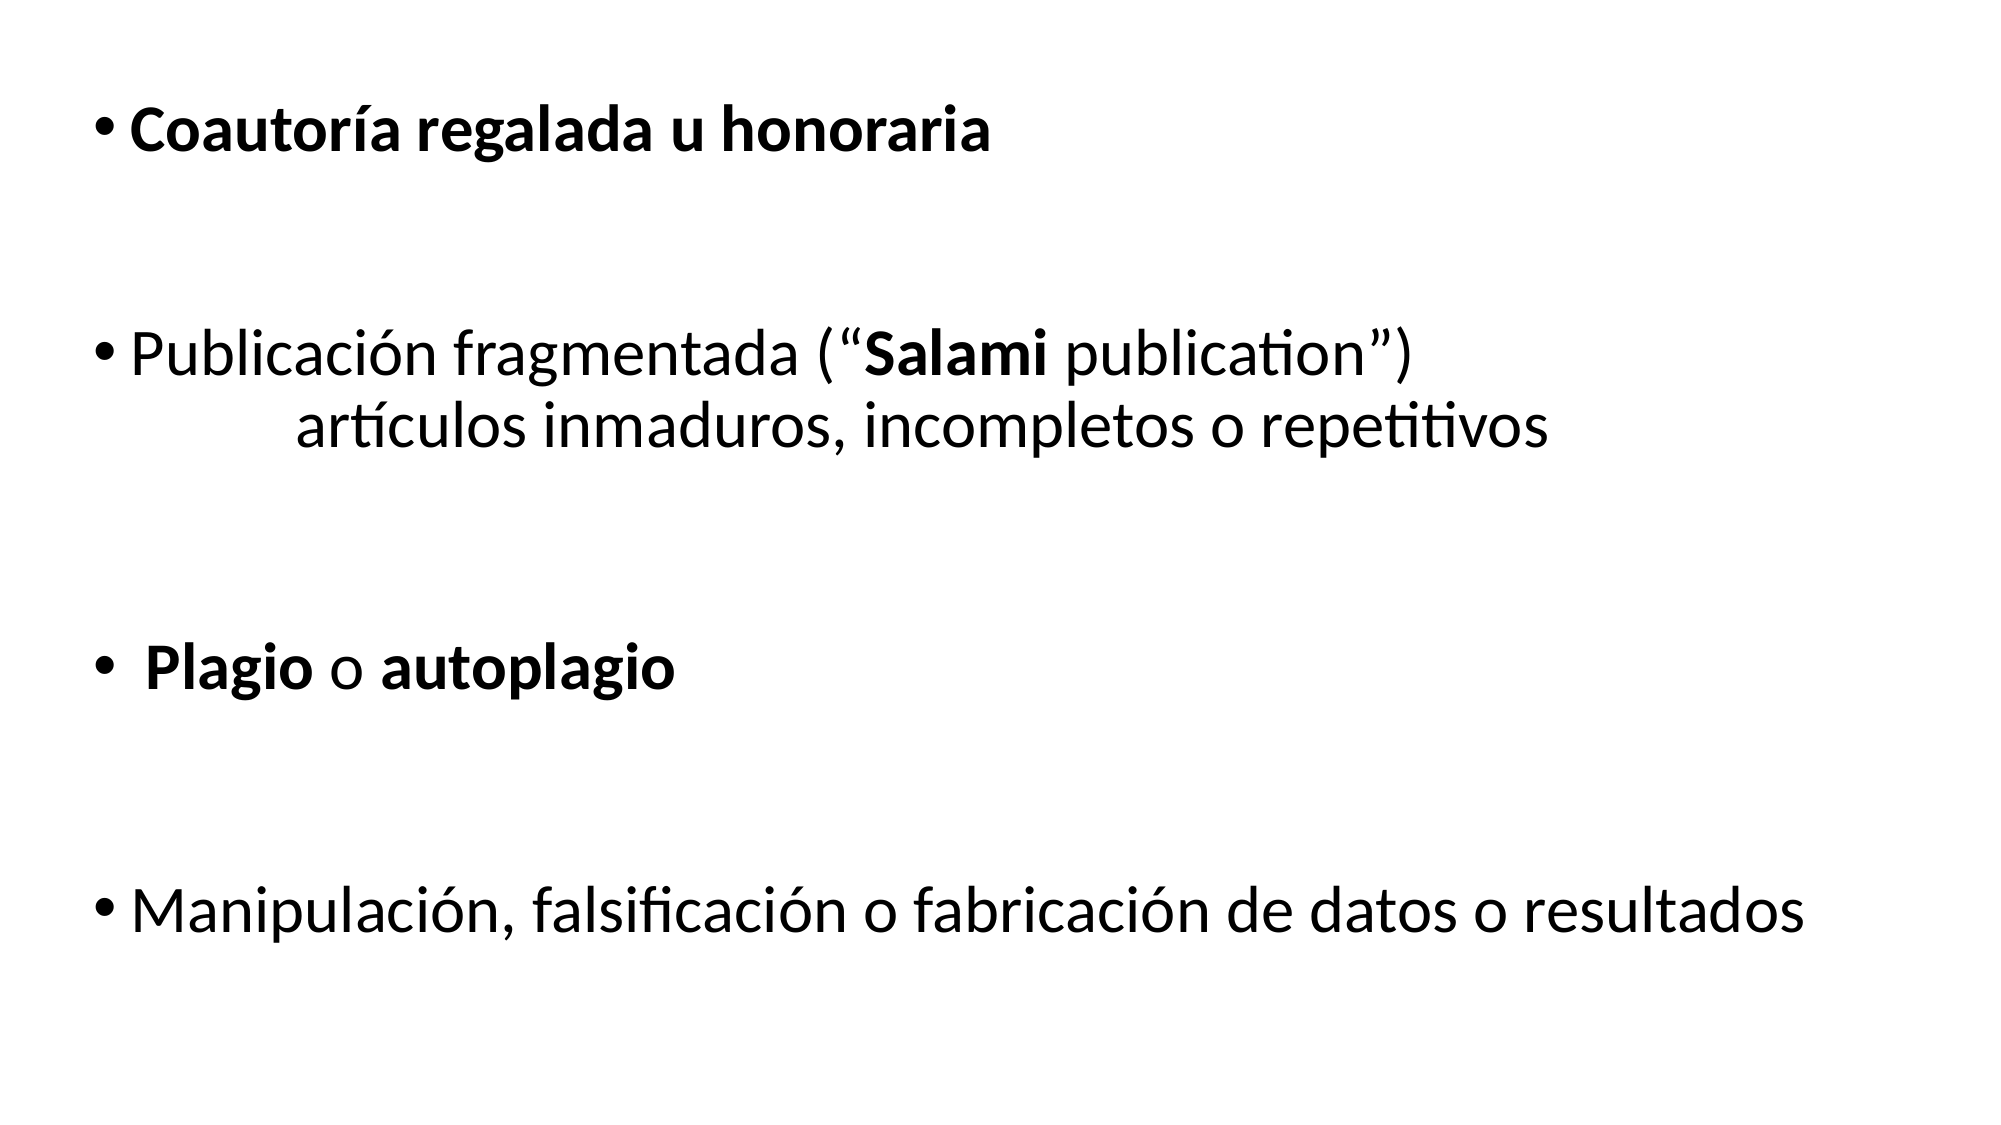

Coautoría regalada u honoraria

Publicación fragmentada (“Salami publication”)
           artículos inmaduros, incompletos o repetitivos

 Plagio o autoplagio

Manipulación, falsificación o fabricación de datos o resultados